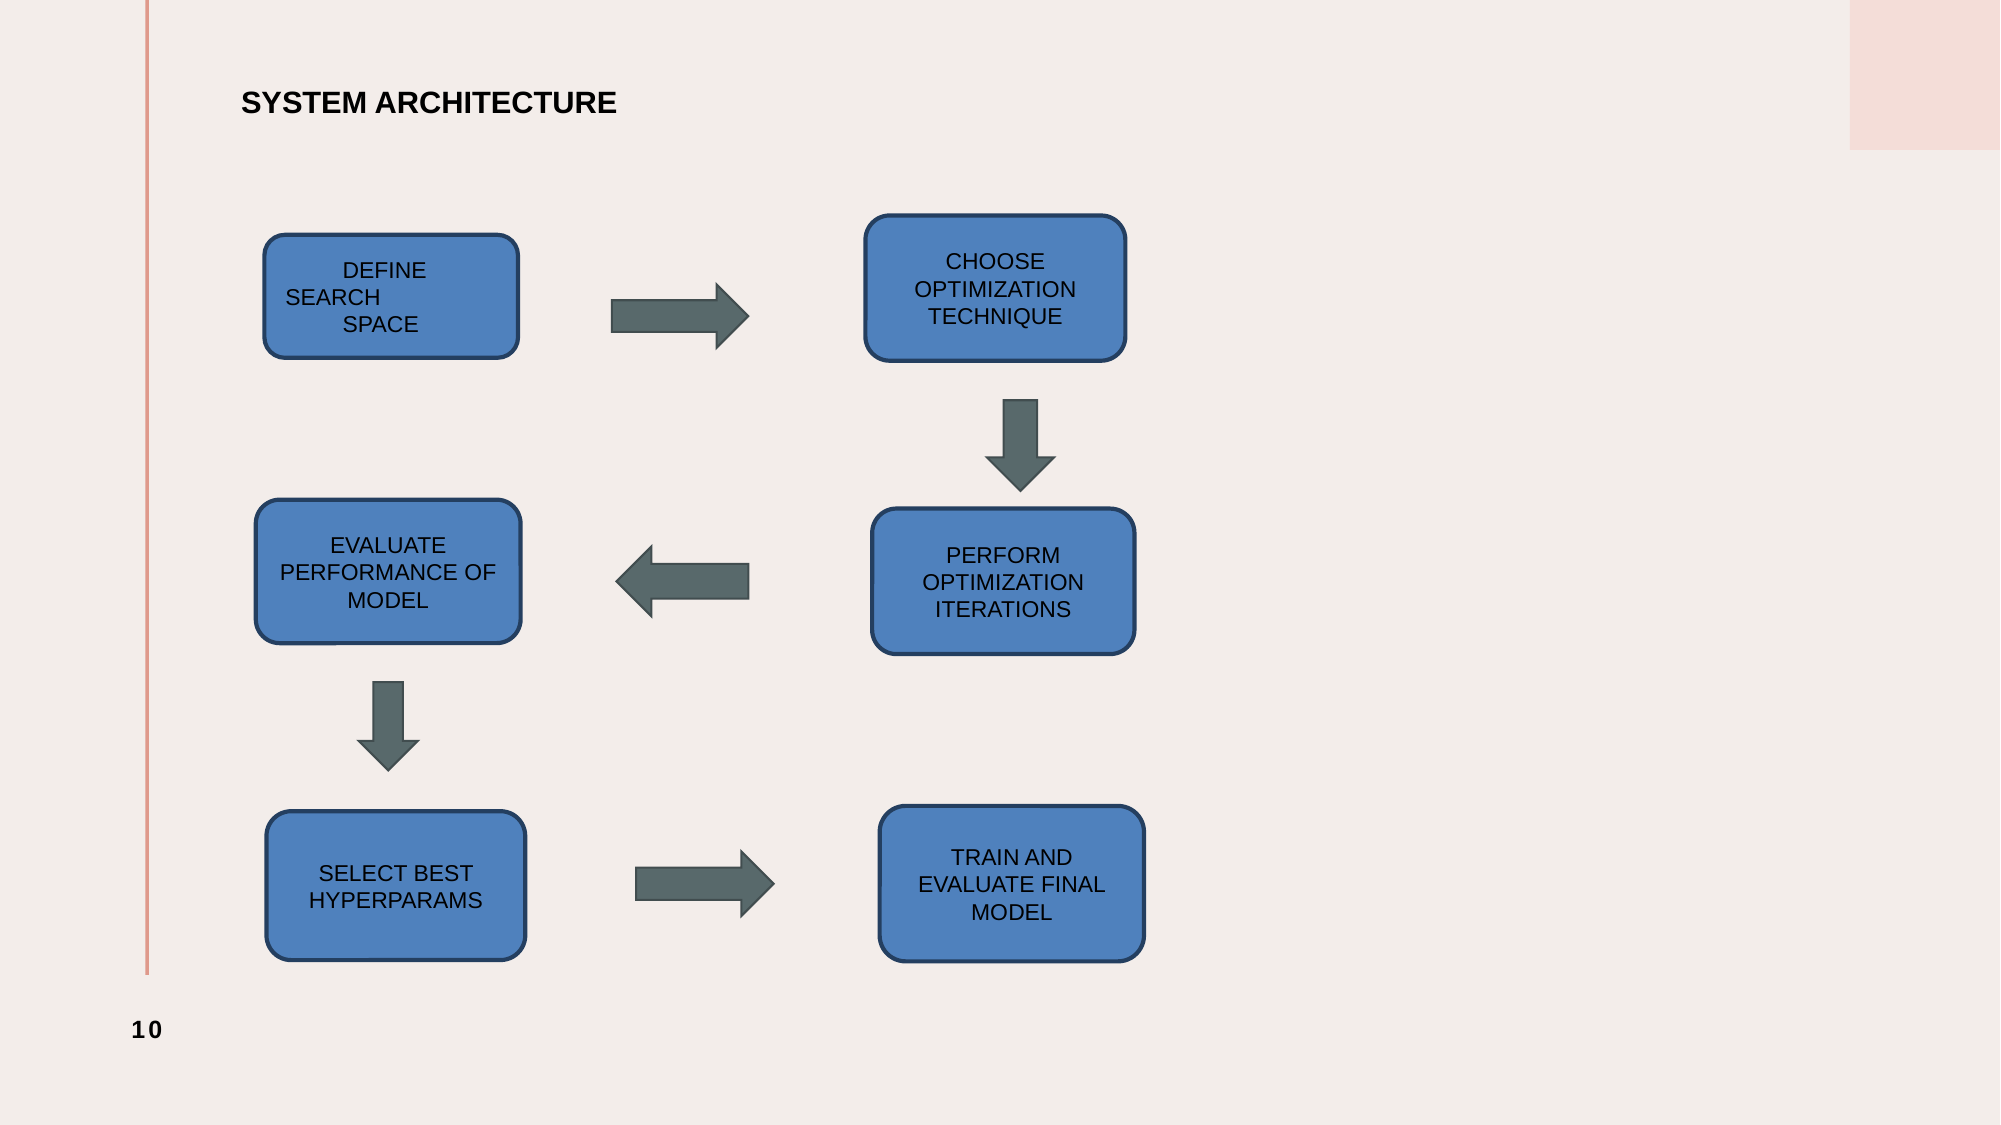

# SYSTEM ARCHITECTURE
CHOOSE OPTIMIZATION TECHNIQUE

DEFINE   SEARCH
SPACE

EVALUATE PERFORMANCE OF MODEL
PERFORM OPTIMIZATION ITERATIONS

TRAIN AND EVALUATE FINAL MODEL
SELECT BEST HYPERPARAMS

10